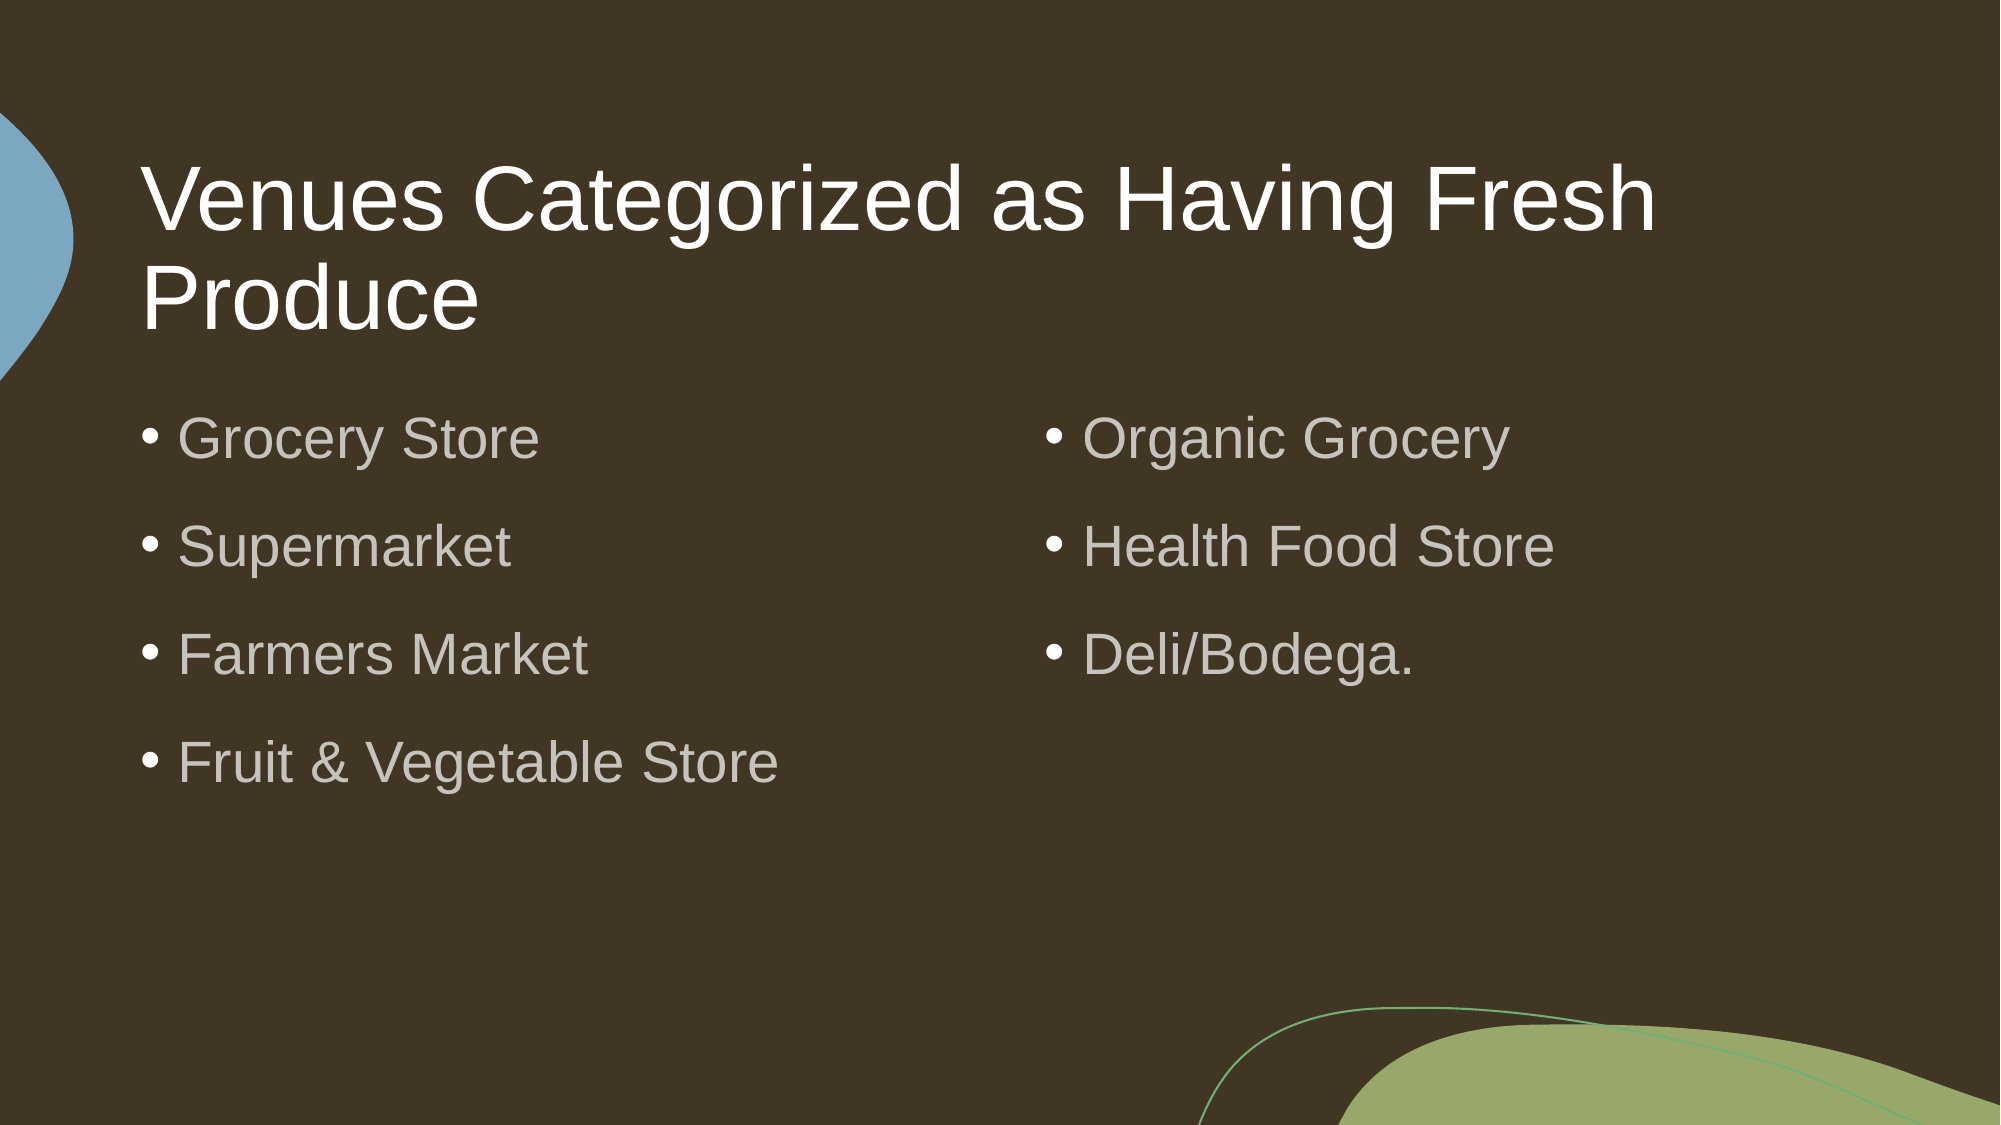

# Venues Categorized as Having Fresh Produce
Grocery Store
Supermarket
Farmers Market
Fruit & Vegetable Store
Organic Grocery
Health Food Store
Deli/Bodega.